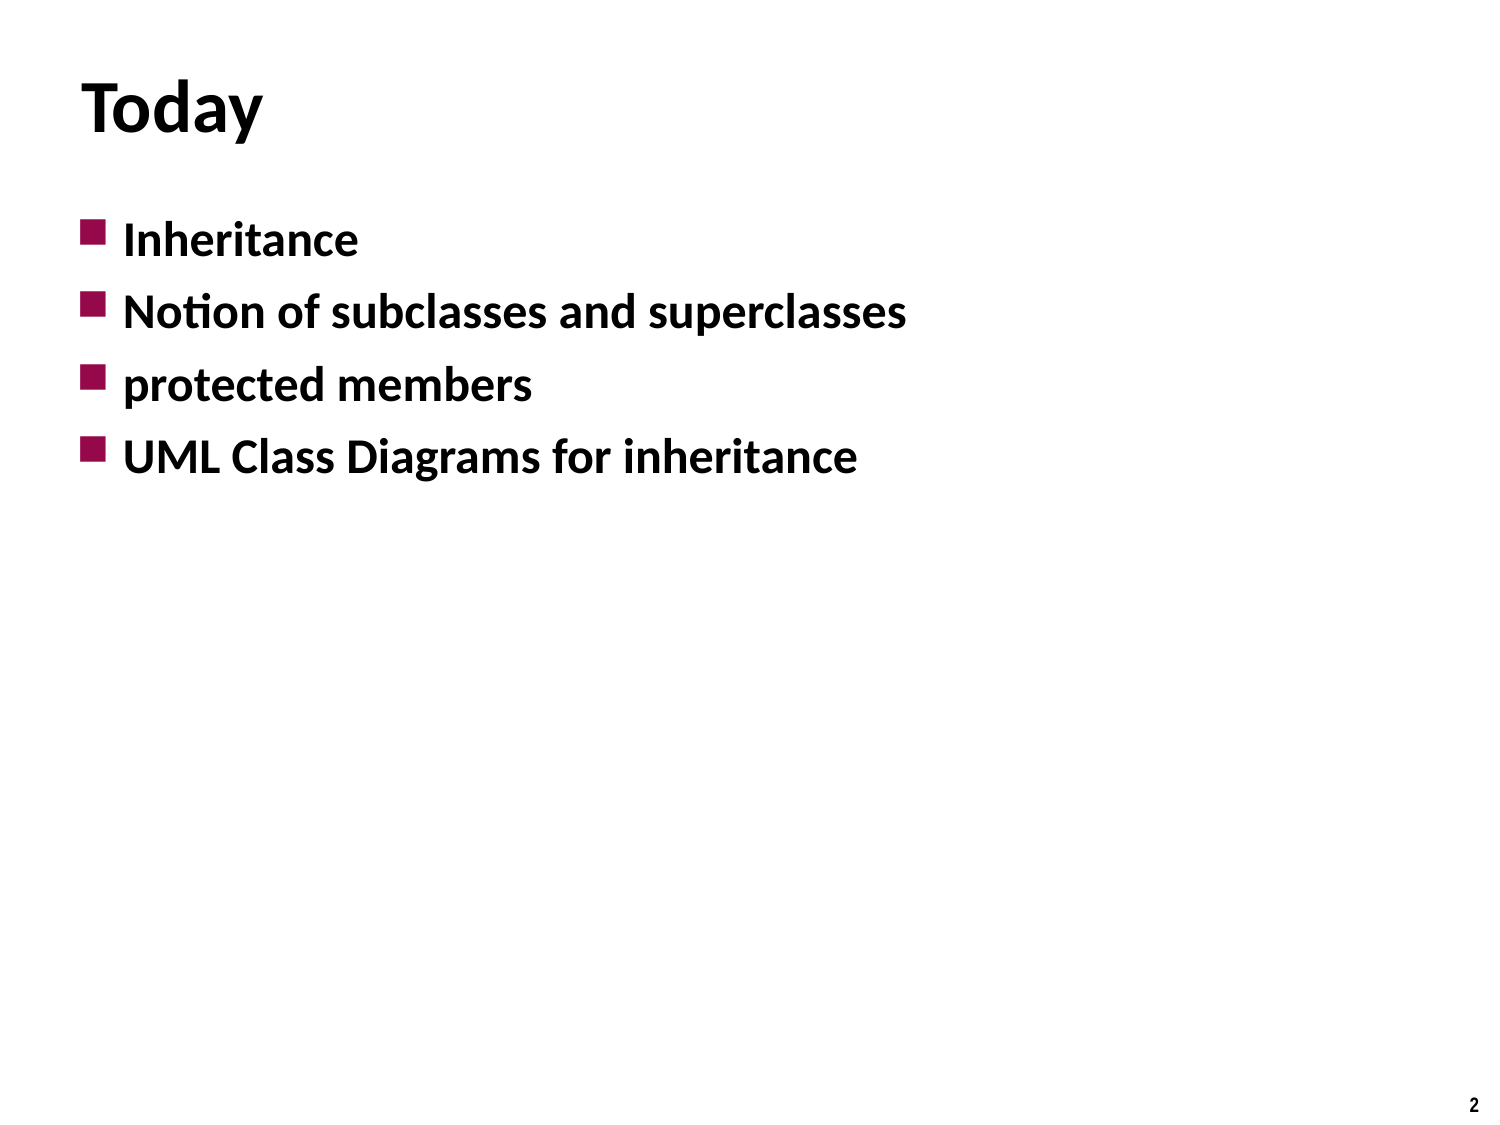

# Today
Inheritance
Notion of subclasses and superclasses
protected members
UML Class Diagrams for inheritance